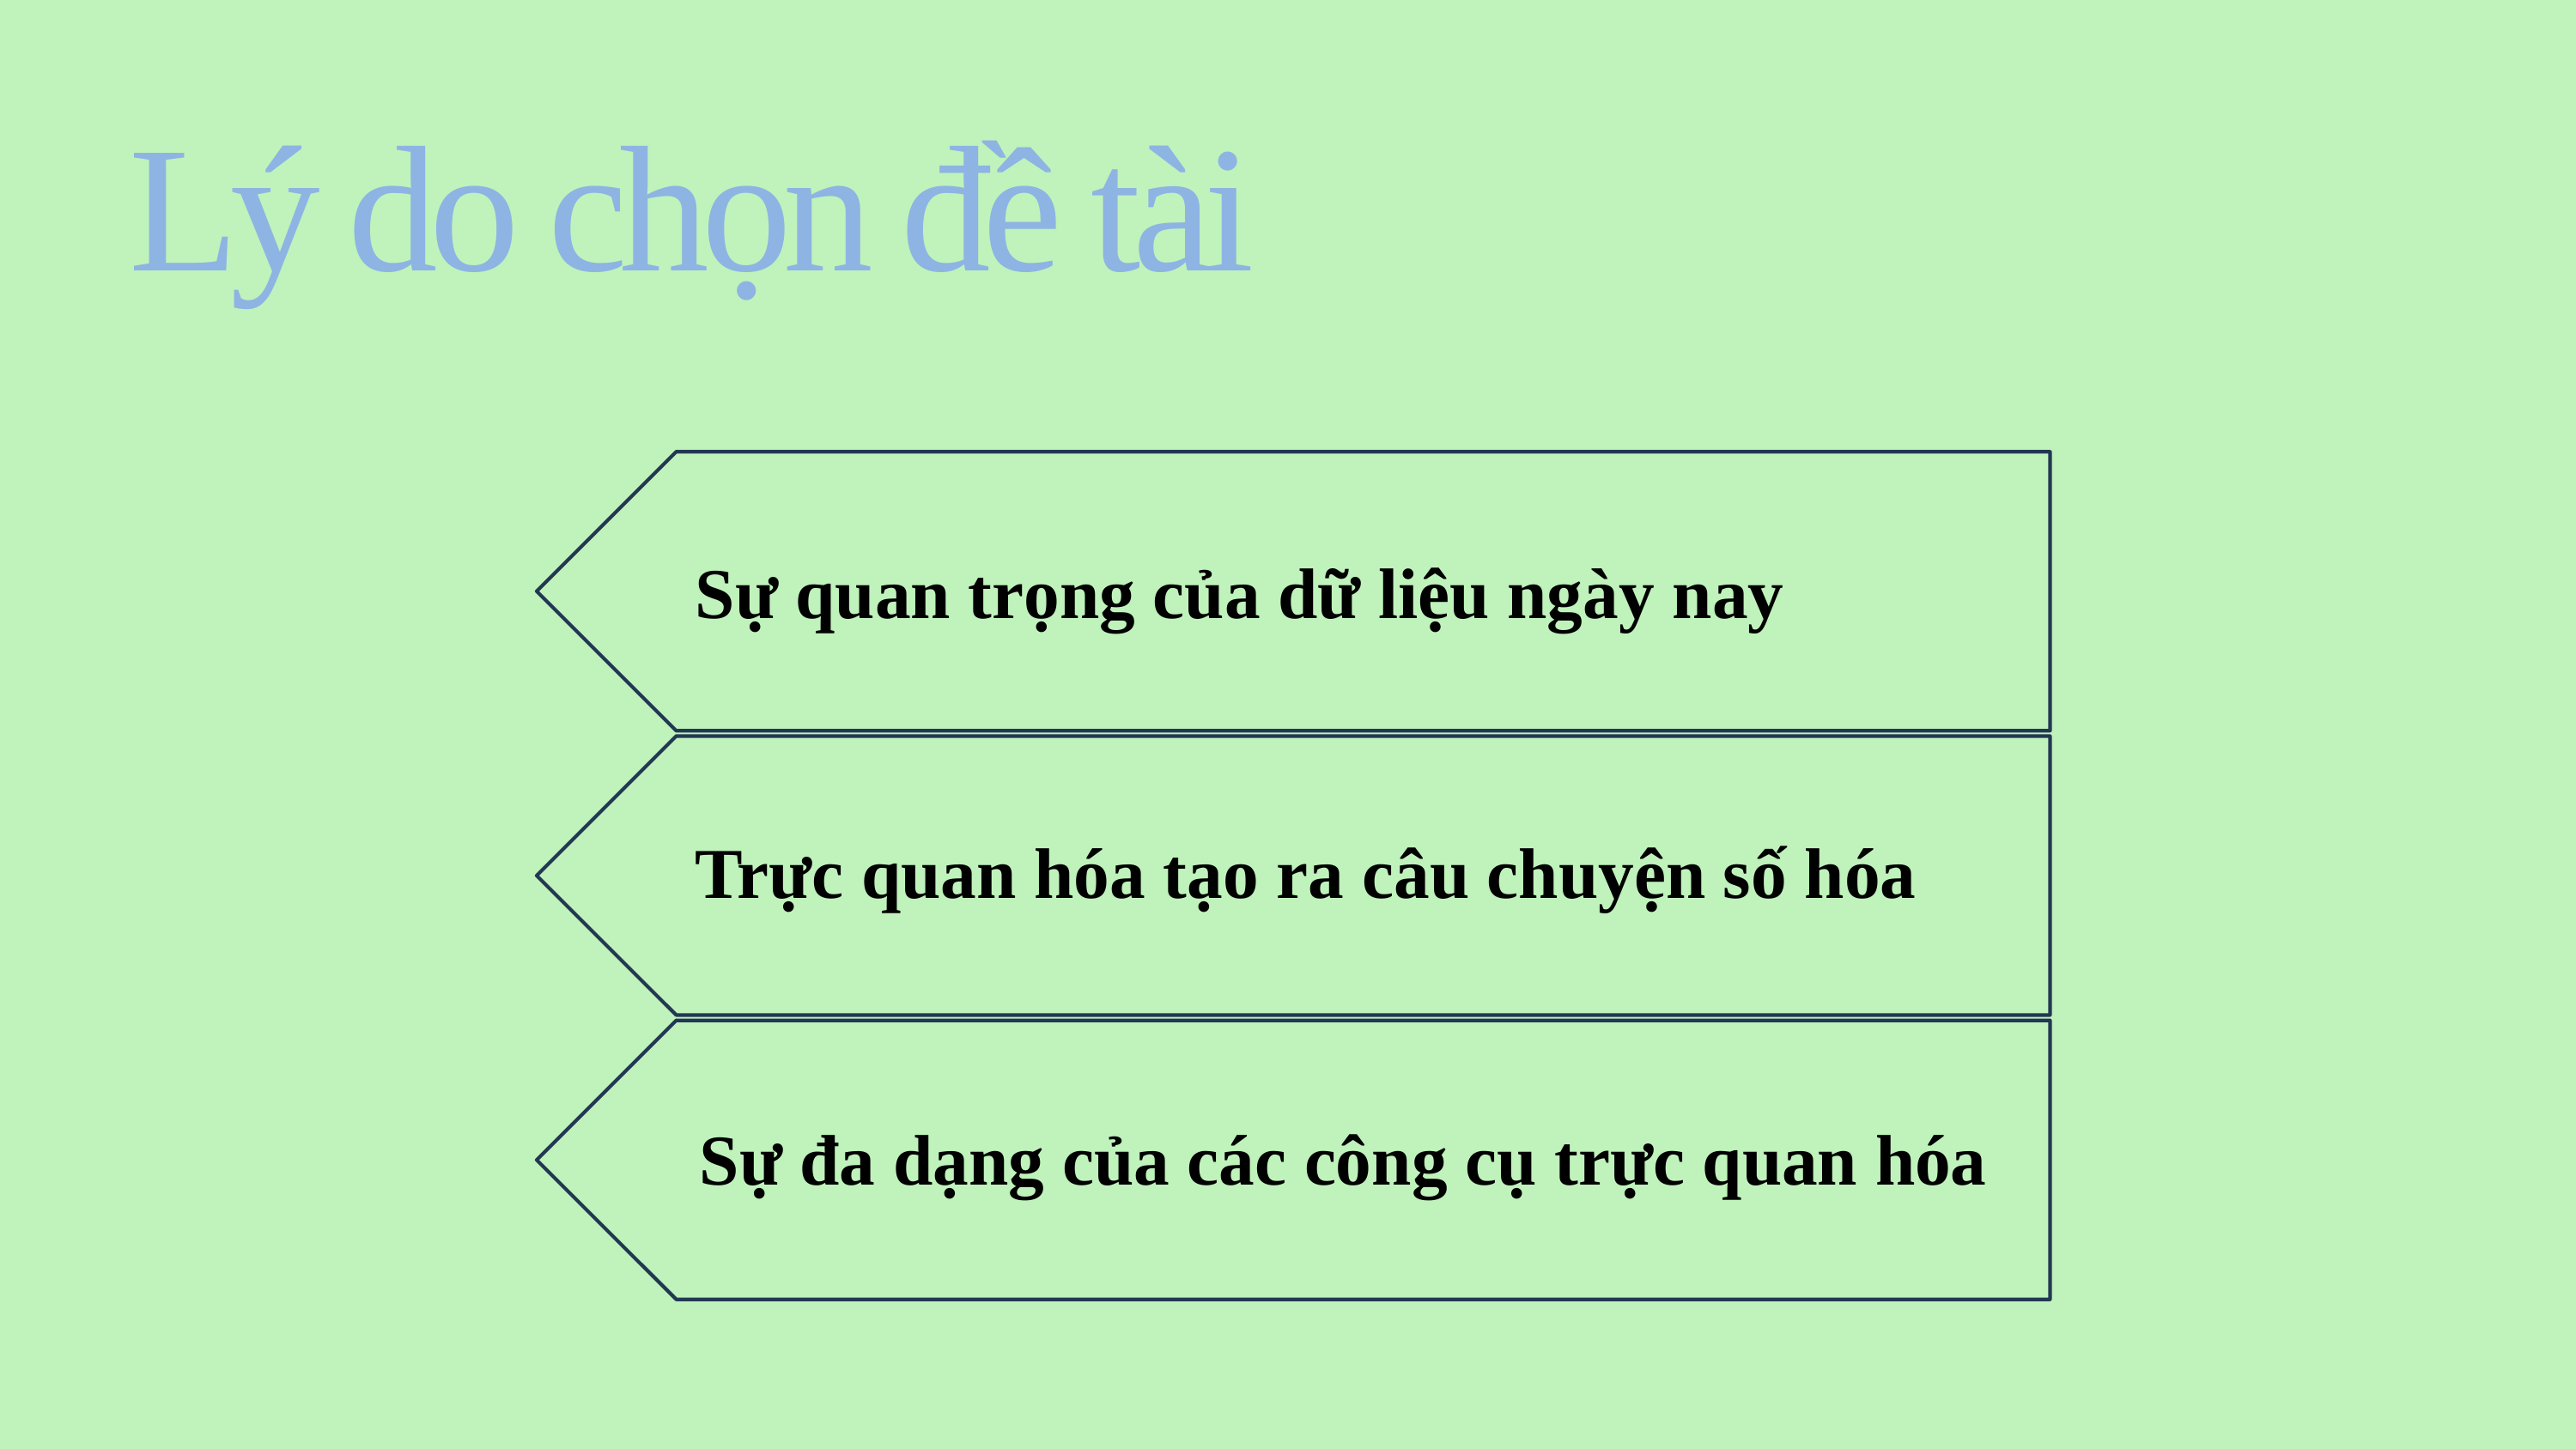

Lý do chọn đề tài

Sự quan trọng của dữ liệu ngày nay

Trực quan hóa tạo ra câu chuyện số hóa

Sự đa dạng của các công cụ trực quan hóa